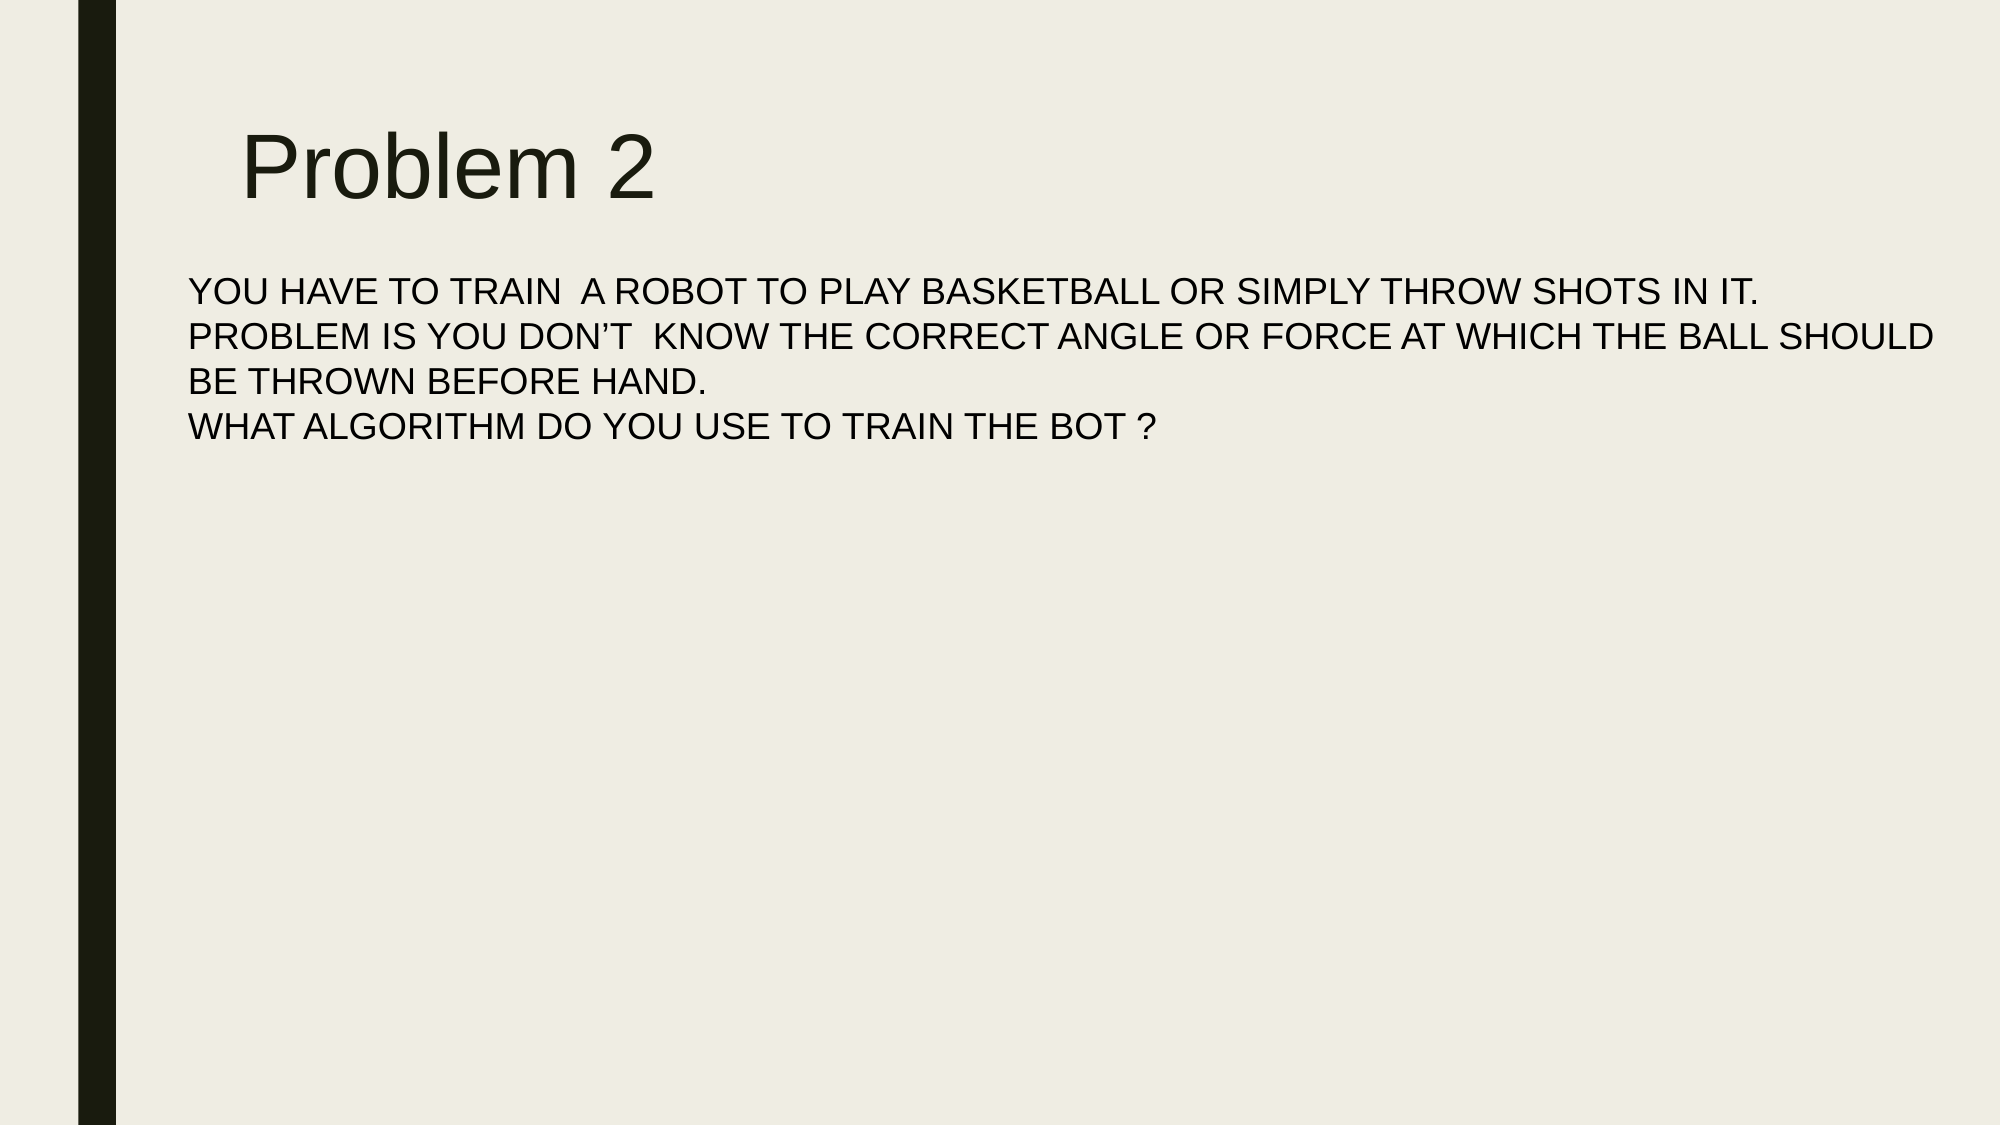

# Problem 2
YOU HAVE TO TRAIN  A ROBOT TO PLAY BASKETBALL OR SIMPLY THROW SHOTS IN IT.
PROBLEM IS YOU DON’T  KNOW THE CORRECT ANGLE OR FORCE AT WHICH THE BALL SHOULD BE THROWN BEFORE HAND.
WHAT ALGORITHM DO YOU USE TO TRAIN THE BOT ?